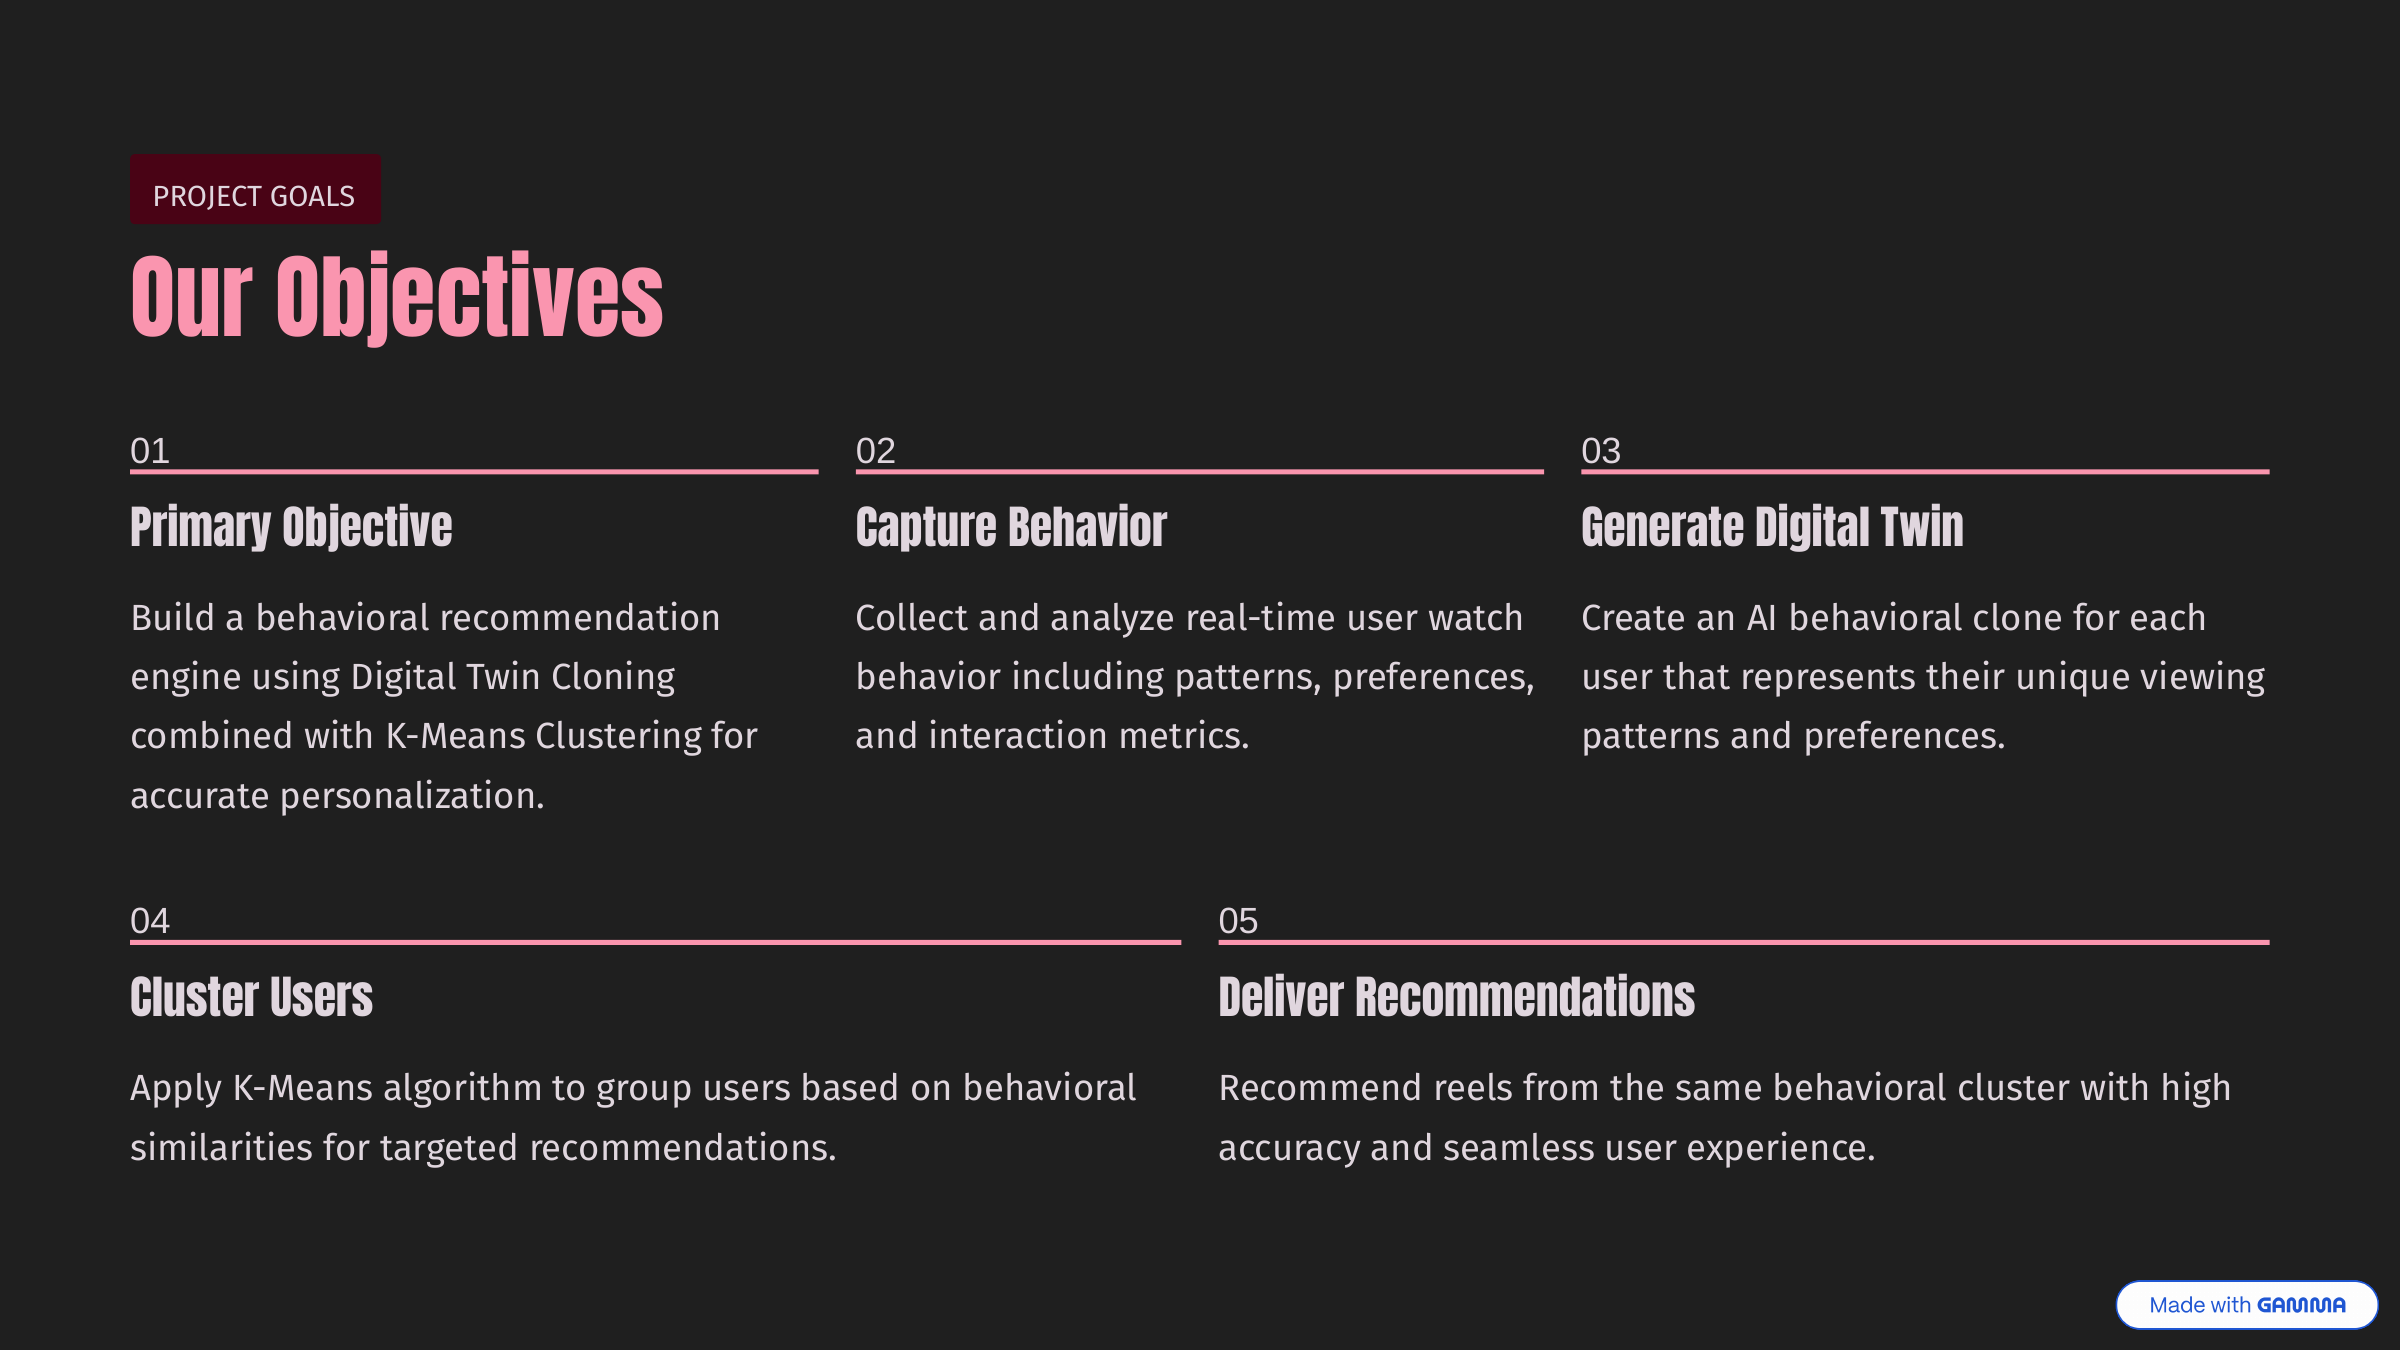

PROJECT GOALS
Our Objectives
01
02
03

Primary Objective
Capture Behavior
Generate Digital Twin
Build a behavioral recommendation engine using Digital Twin Cloning combined with K-Means Clustering for accurate personalization.
Collect and analyze real-time user watch behavior including patterns, preferences, and interaction metrics.
Create an AI behavioral clone for each user that represents their unique viewing patterns and preferences.
04
05

Cluster Users
Deliver Recommendations
Apply K-Means algorithm to group users based on behavioral similarities for targeted recommendations.
Recommend reels from the same behavioral cluster with high accuracy and seamless user experience.